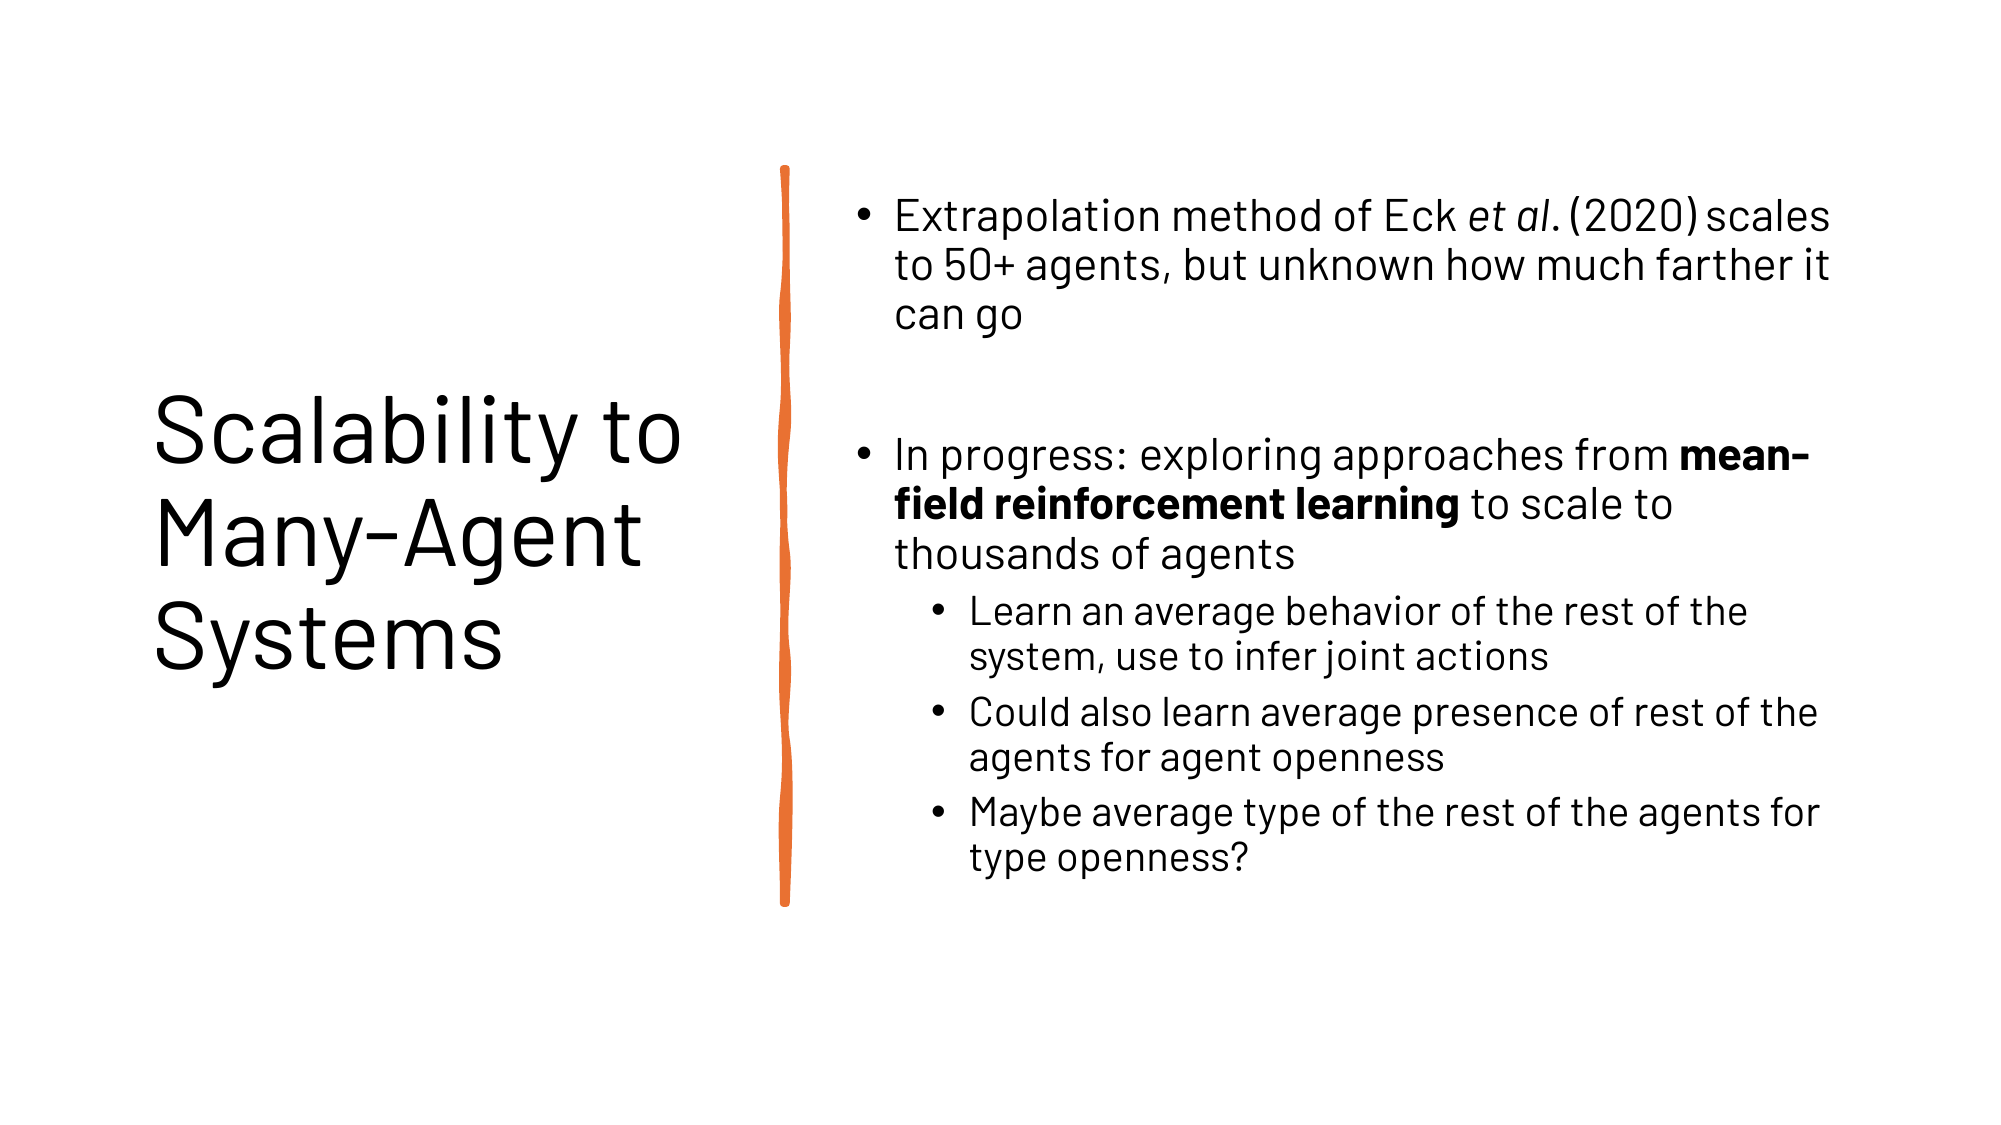

# Scalability to Many-Agent Systems
Extrapolation method of Eck et al. (2020) scales to 50+ agents, but unknown how much farther it can go

In progress: exploring approaches from mean-field reinforcement learning to scale to thousands of agents
Learn an average behavior of the rest of the system, use to infer joint actions
Could also learn average presence of rest of the agents for agent openness
Maybe average type of the rest of the agents for type openness?